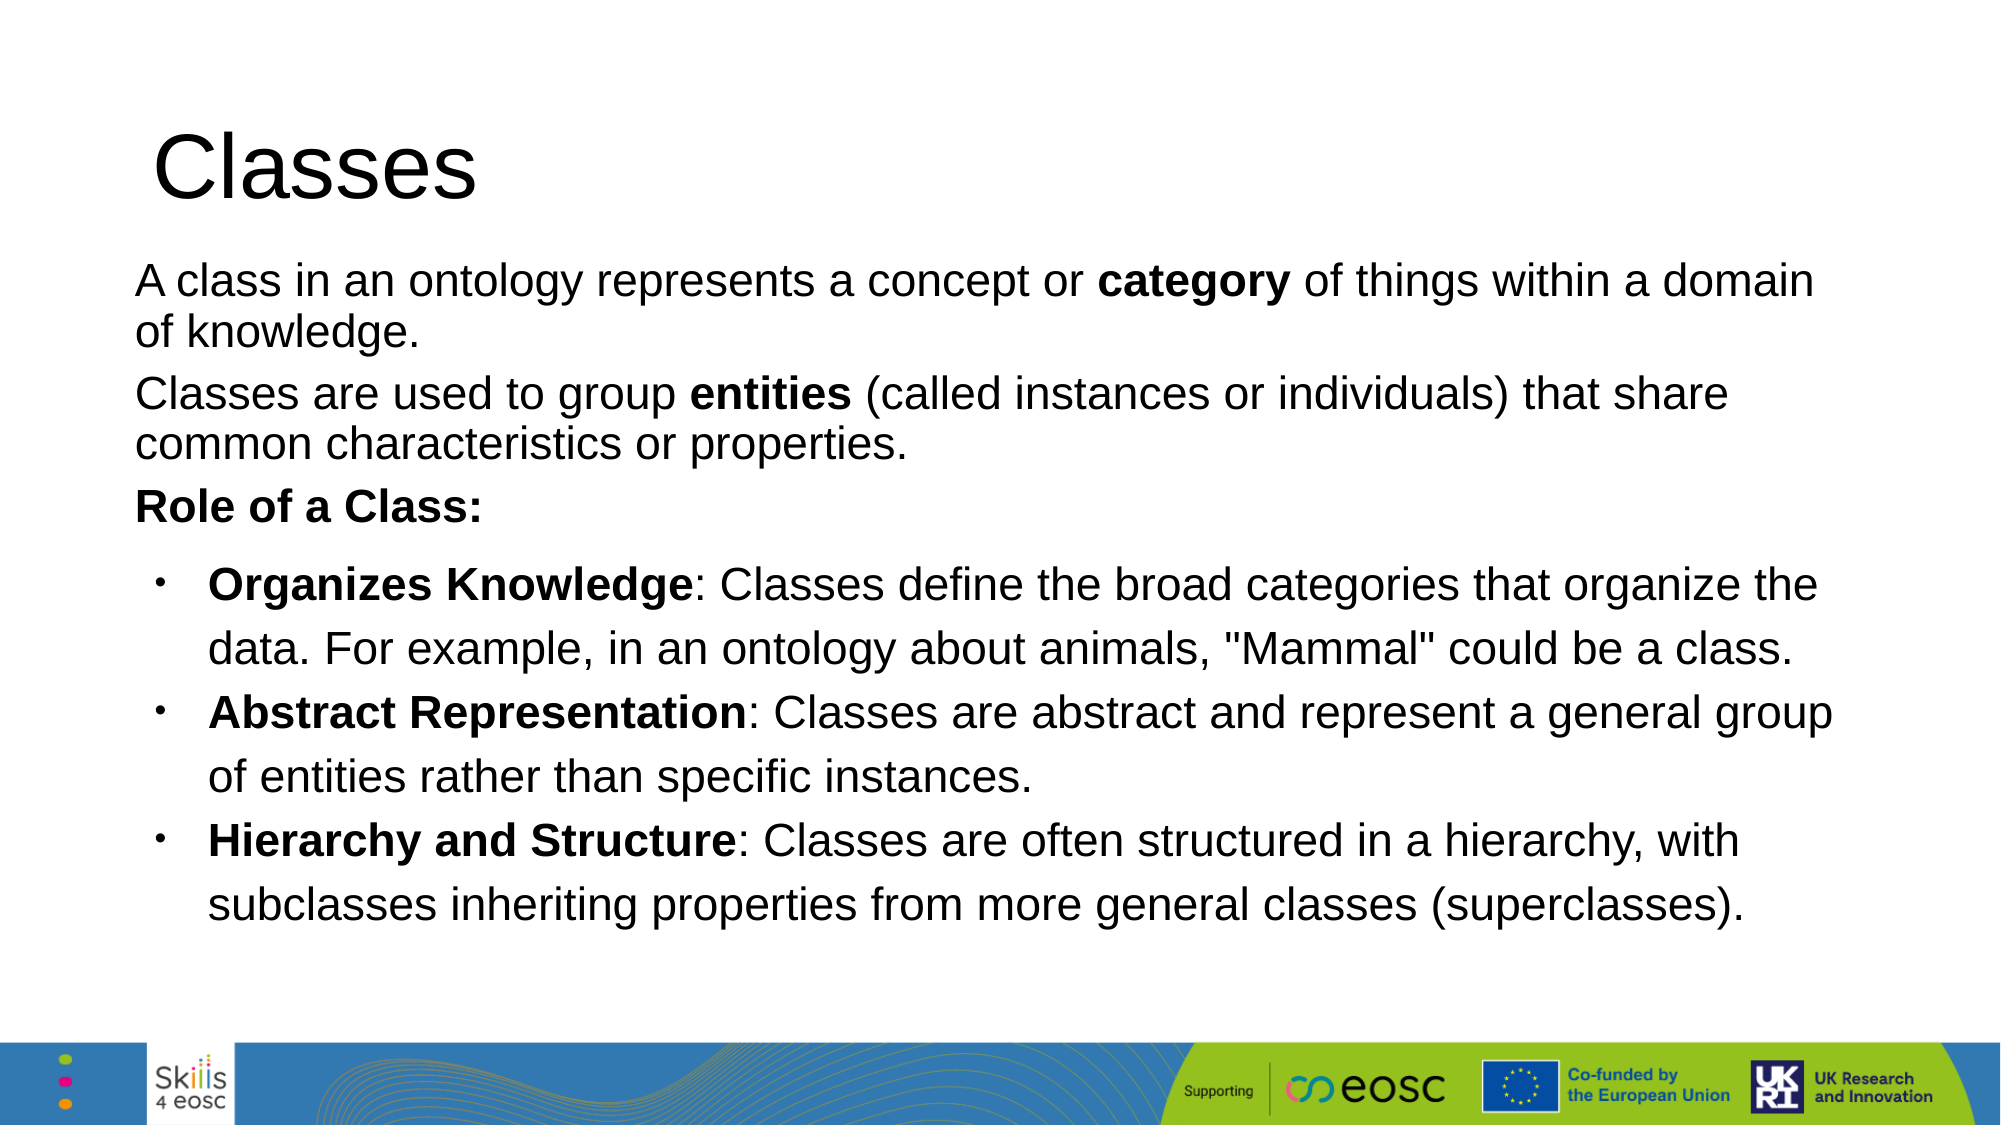

# Classes
A class in an ontology represents a concept or category of things within a domain of knowledge.
Classes are used to group entities (called instances or individuals) that share common characteristics or properties.
Role of a Class:
Organizes Knowledge: Classes define the broad categories that organize the data. For example, in an ontology about animals, "Mammal" could be a class.
Abstract Representation: Classes are abstract and represent a general group of entities rather than specific instances.
Hierarchy and Structure: Classes are often structured in a hierarchy, with subclasses inheriting properties from more general classes (superclasses).